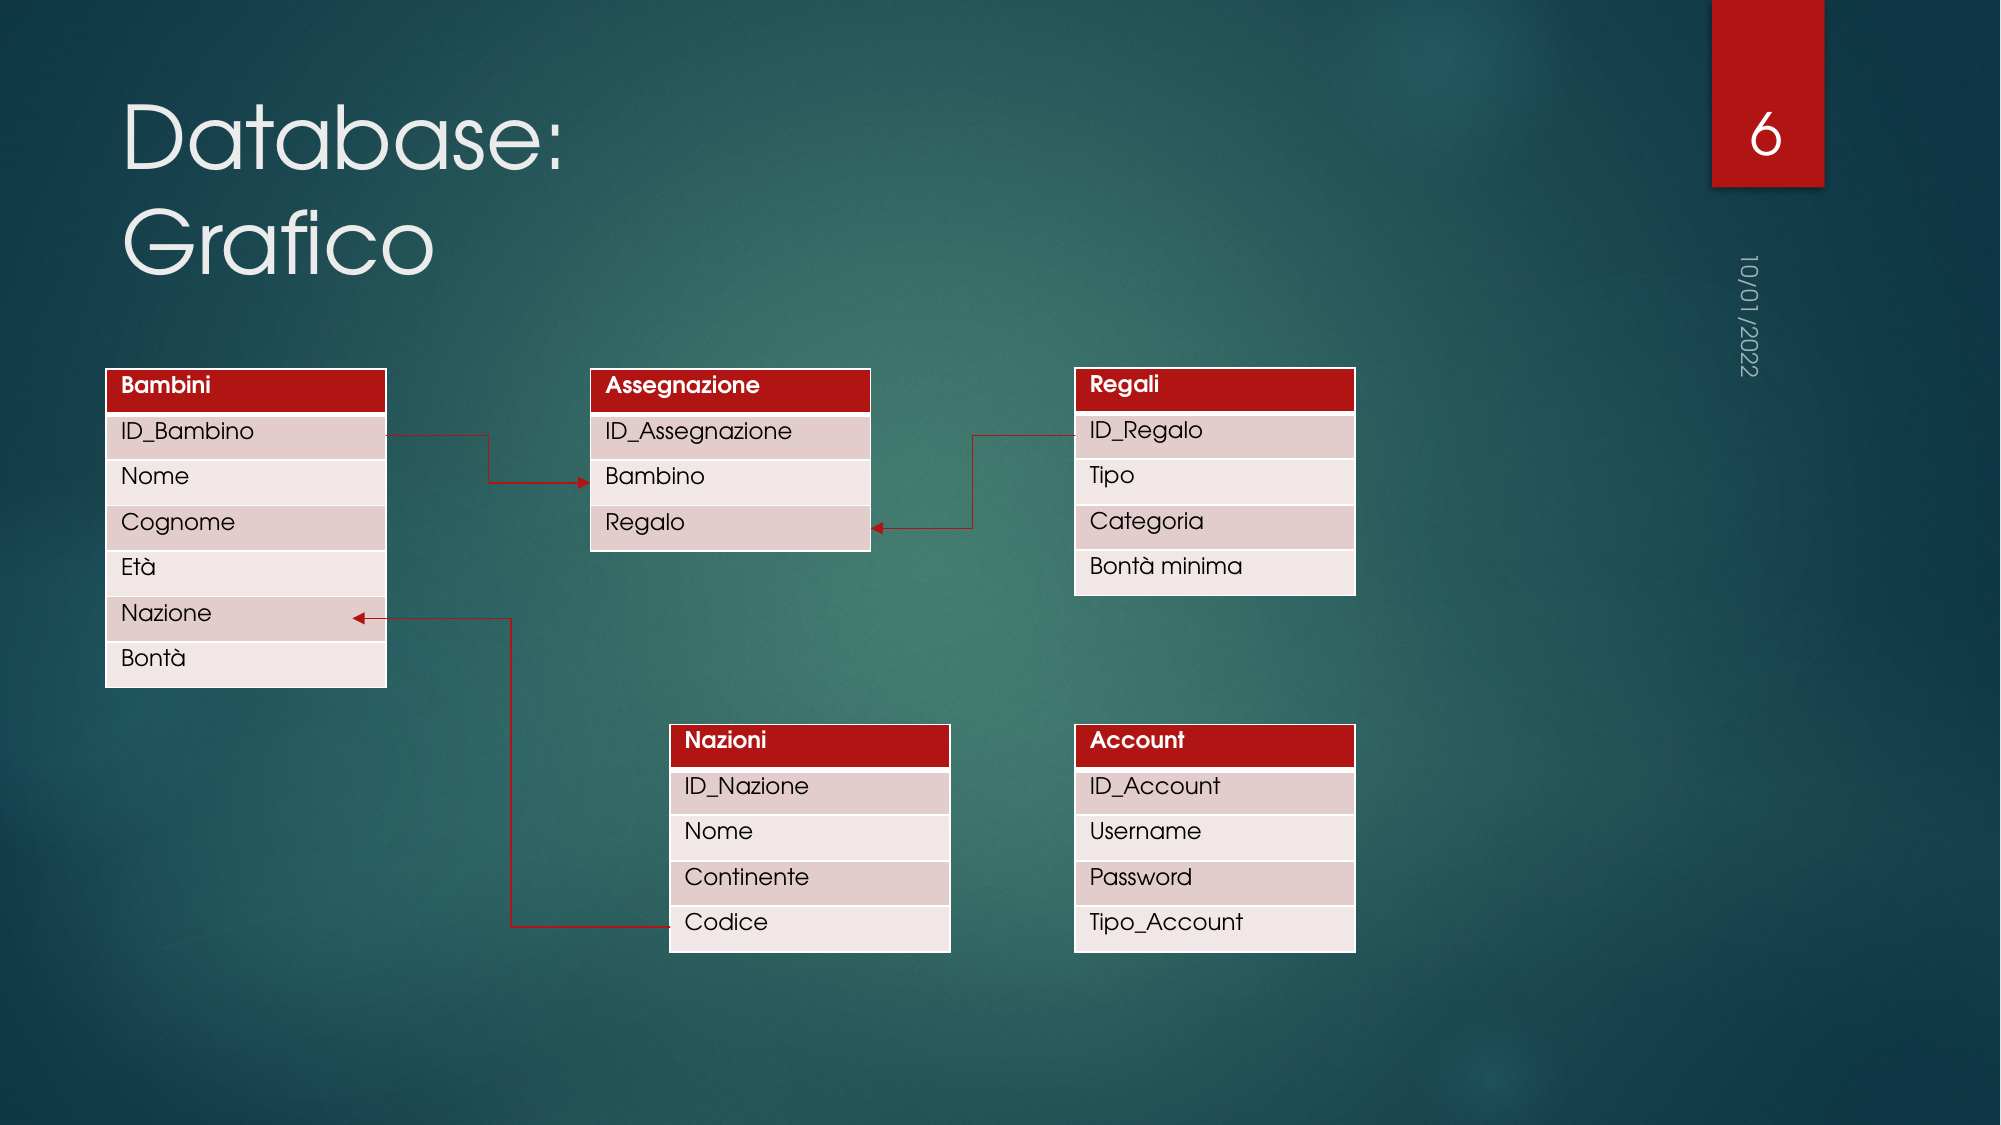

6
# Database: Grafico
10/01/2022
| Regali |
| --- |
| ID\_Regalo |
| Tipo |
| Categoria |
| Bontà minima |
| Assegnazione |
| --- |
| ID\_Assegnazione |
| Bambino |
| Regalo |
| Bambini |
| --- |
| ID\_Bambino |
| Nome |
| Cognome |
| Età |
| Nazione |
| Bontà |
| Nazioni |
| --- |
| ID\_Nazione |
| Nome |
| Continente |
| Codice |
| Account |
| --- |
| ID\_Account |
| Username |
| Password |
| Tipo\_Account |